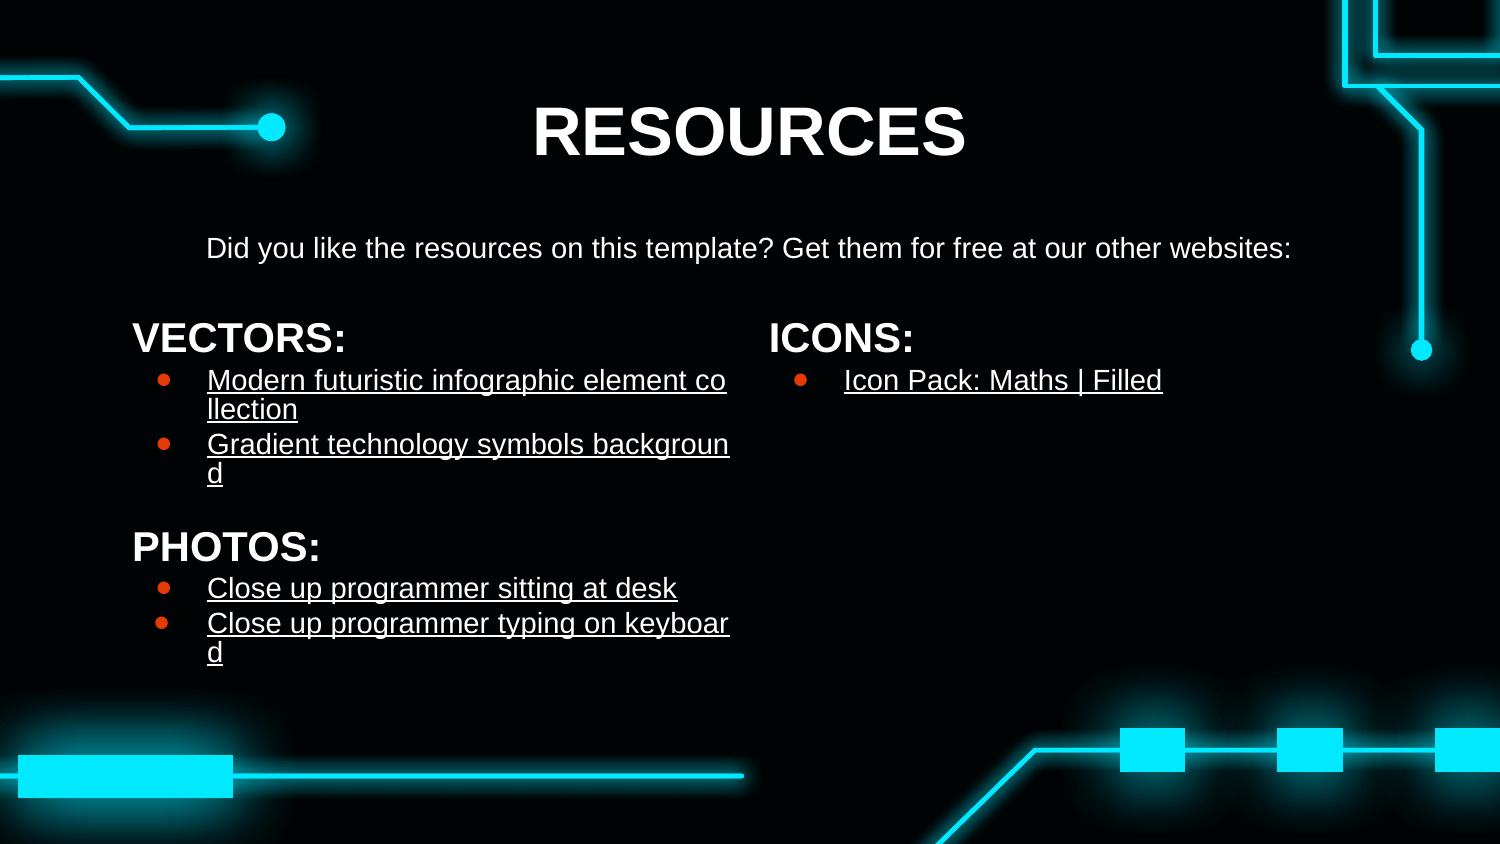

# RESOURCES
Did you like the resources on this template? Get them for free at our other websites:
VECTORS:
Modern futuristic infographic element collection
Gradient technology symbols background

PHOTOS:
Close up programmer sitting at desk
Close up programmer typing on keyboard
ICONS:
Icon Pack: Maths | Filled